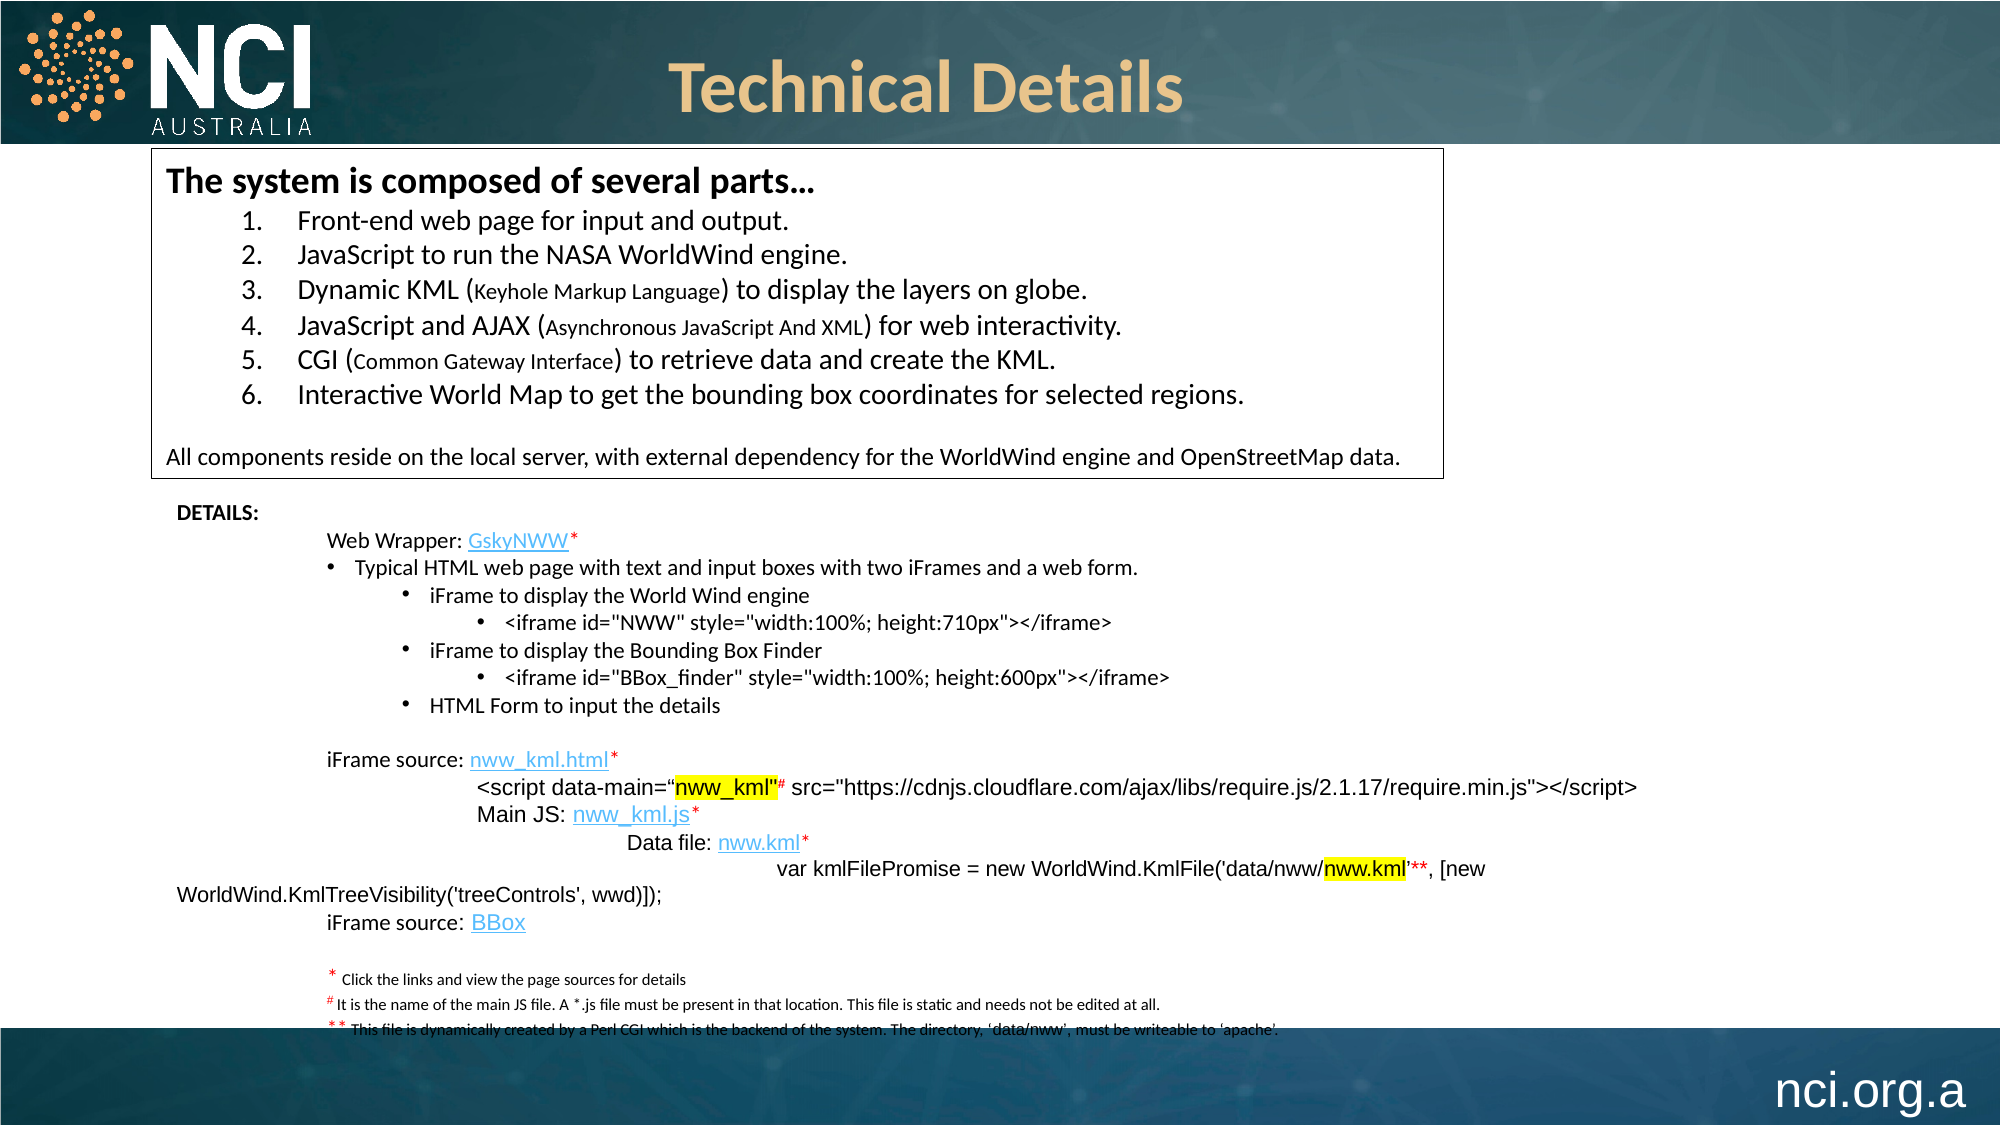

Technical Details
The system is composed of several parts…
Front-end web page for input and output.
JavaScript to run the NASA WorldWind engine.
Dynamic KML (Keyhole Markup Language) to display the layers on globe.
JavaScript and AJAX (Asynchronous JavaScript And XML) for web interactivity.
CGI (Common Gateway Interface) to retrieve data and create the KML.
Interactive World Map to get the bounding box coordinates for selected regions.

All components reside on the local server, with external dependency for the WorldWind engine and OpenStreetMap data.
DETAILS:
	Web Wrapper: GskyNWW*
Typical HTML web page with text and input boxes with two iFrames and a web form.
iFrame to display the World Wind engine
<iframe id="NWW" style="width:100%; height:710px"></iframe>
iFrame to display the Bounding Box Finder
<iframe id="BBox_finder" style="width:100%; height:600px"></iframe>
HTML Form to input the details

	iFrame source: nww_kml.html*
		<script data-main=“nww_kml"# src="https://cdnjs.cloudflare.com/ajax/libs/require.js/2.1.17/require.min.js"></script>
		Main JS: nww_kml.js*
			Data file: nww.kml*
				var kmlFilePromise = new WorldWind.KmlFile('data/nww/nww.kml’**, [new WorldWind.KmlTreeVisibility('treeControls', wwd)]);
	iFrame source: BBox

	* Click the links and view the page sources for details
	# It is the name of the main JS file. A *.js file must be present in that location. This file is static and needs not be edited at all.
	** This file is dynamically created by a Perl CGI which is the backend of the system. The directory, ‘data/nww’, must be writeable to ‘apache’.